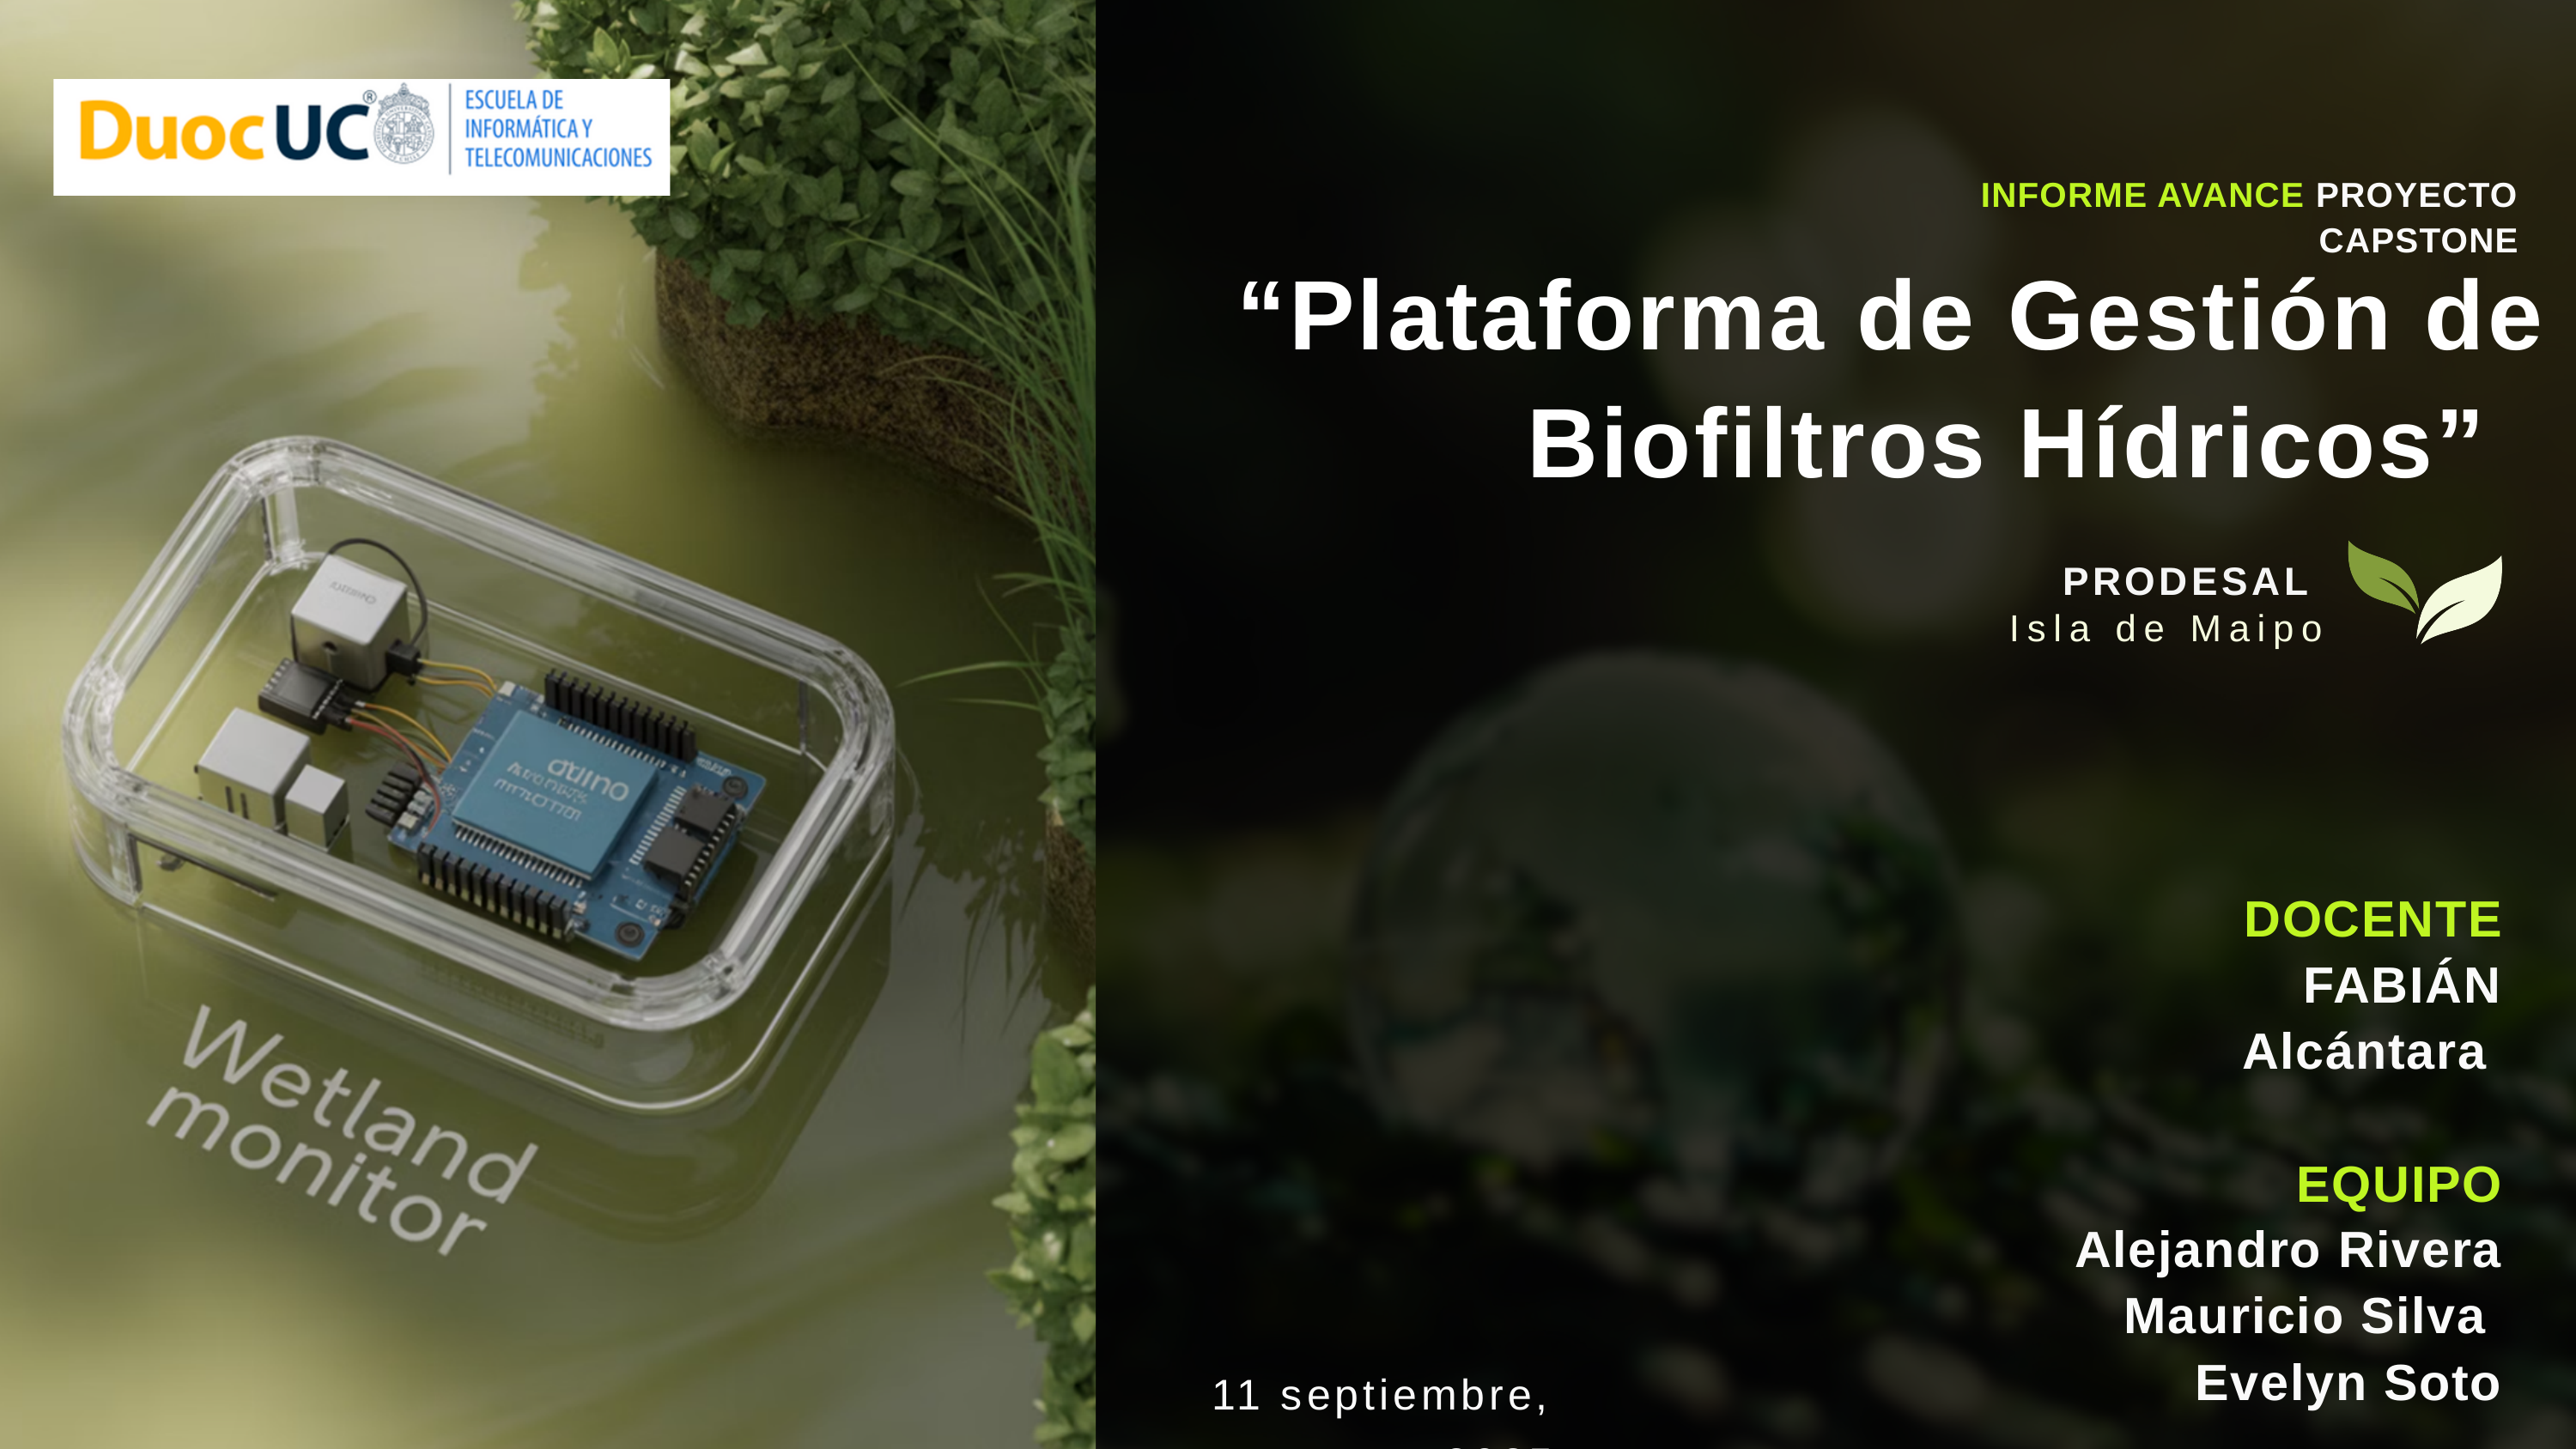

INFORME AVANCE PROYECTO CAPSTONE
“Plataforma de Gestión de Biofiltros Hídricos”

PRODESAL
Isla de Maipo
DOCENTE
FABIÁN Alcántara

EQUIPO
Alejandro Rivera
Mauricio Silva
Evelyn Soto
11 septiembre, 2025